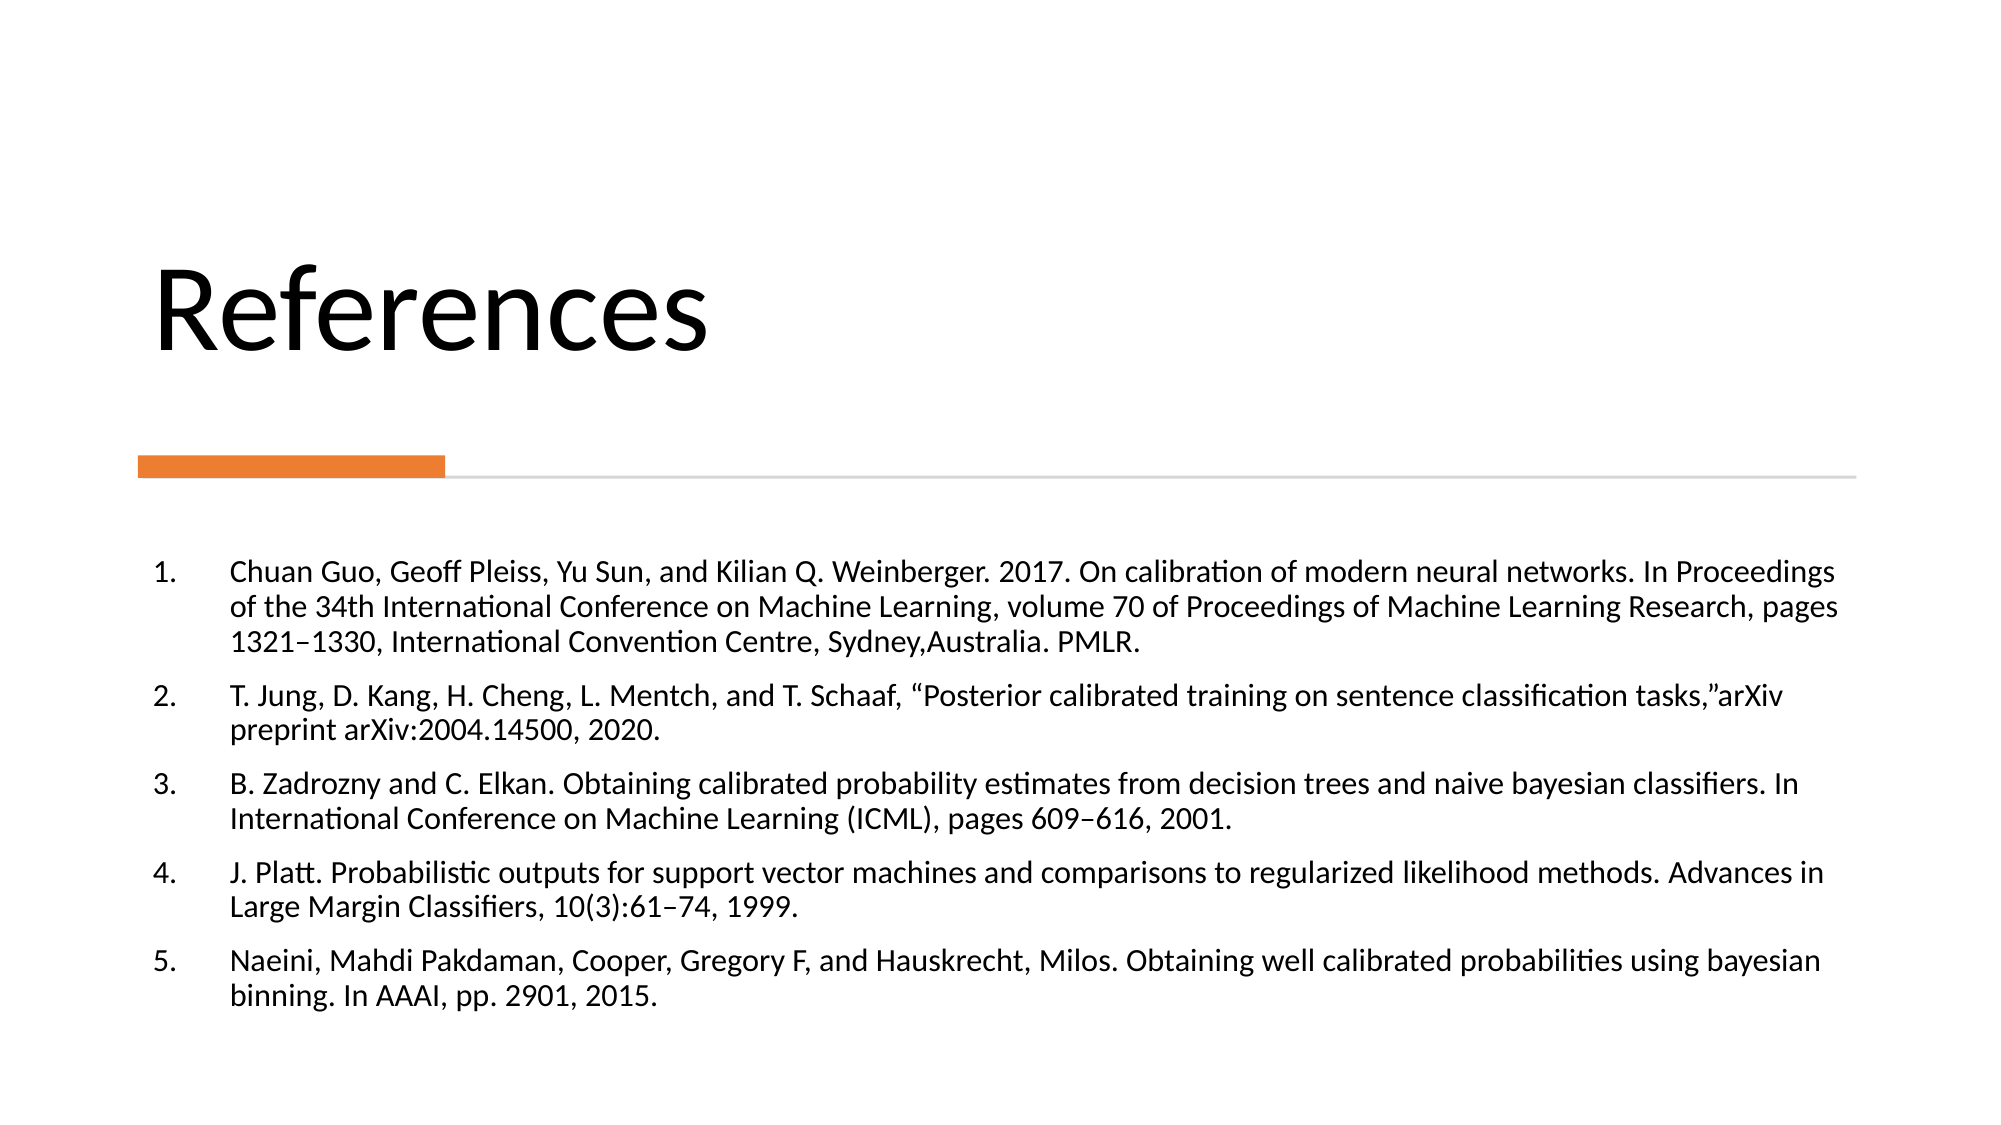

# References

Chuan Guo, Geoff Pleiss, Yu Sun, and Kilian Q. Weinberger. 2017. On calibration of modern neural networks. In Proceedings of the 34th International Conference on Machine Learning, volume 70 of Proceedings of Machine Learning Research, pages 1321–1330, International Convention Centre, Sydney,Australia. PMLR.
T. Jung, D. Kang, H. Cheng, L. Mentch, and T. Schaaf, “Posterior calibrated training on sentence classification tasks,”arXiv preprint arXiv:2004.14500, 2020.
B. Zadrozny and C. Elkan. Obtaining calibrated probability estimates from decision trees and naive bayesian classifiers. In International Conference on Machine Learning (ICML), pages 609–616, 2001.
J. Platt. Probabilistic outputs for support vector machines and comparisons to regularized likelihood methods. Advances in Large Margin Classifiers, 10(3):61–74, 1999.
Naeini, Mahdi Pakdaman, Cooper, Gregory F, and Hauskrecht, Milos. Obtaining well calibrated probabilities using bayesian binning. In AAAI, pp. 2901, 2015.